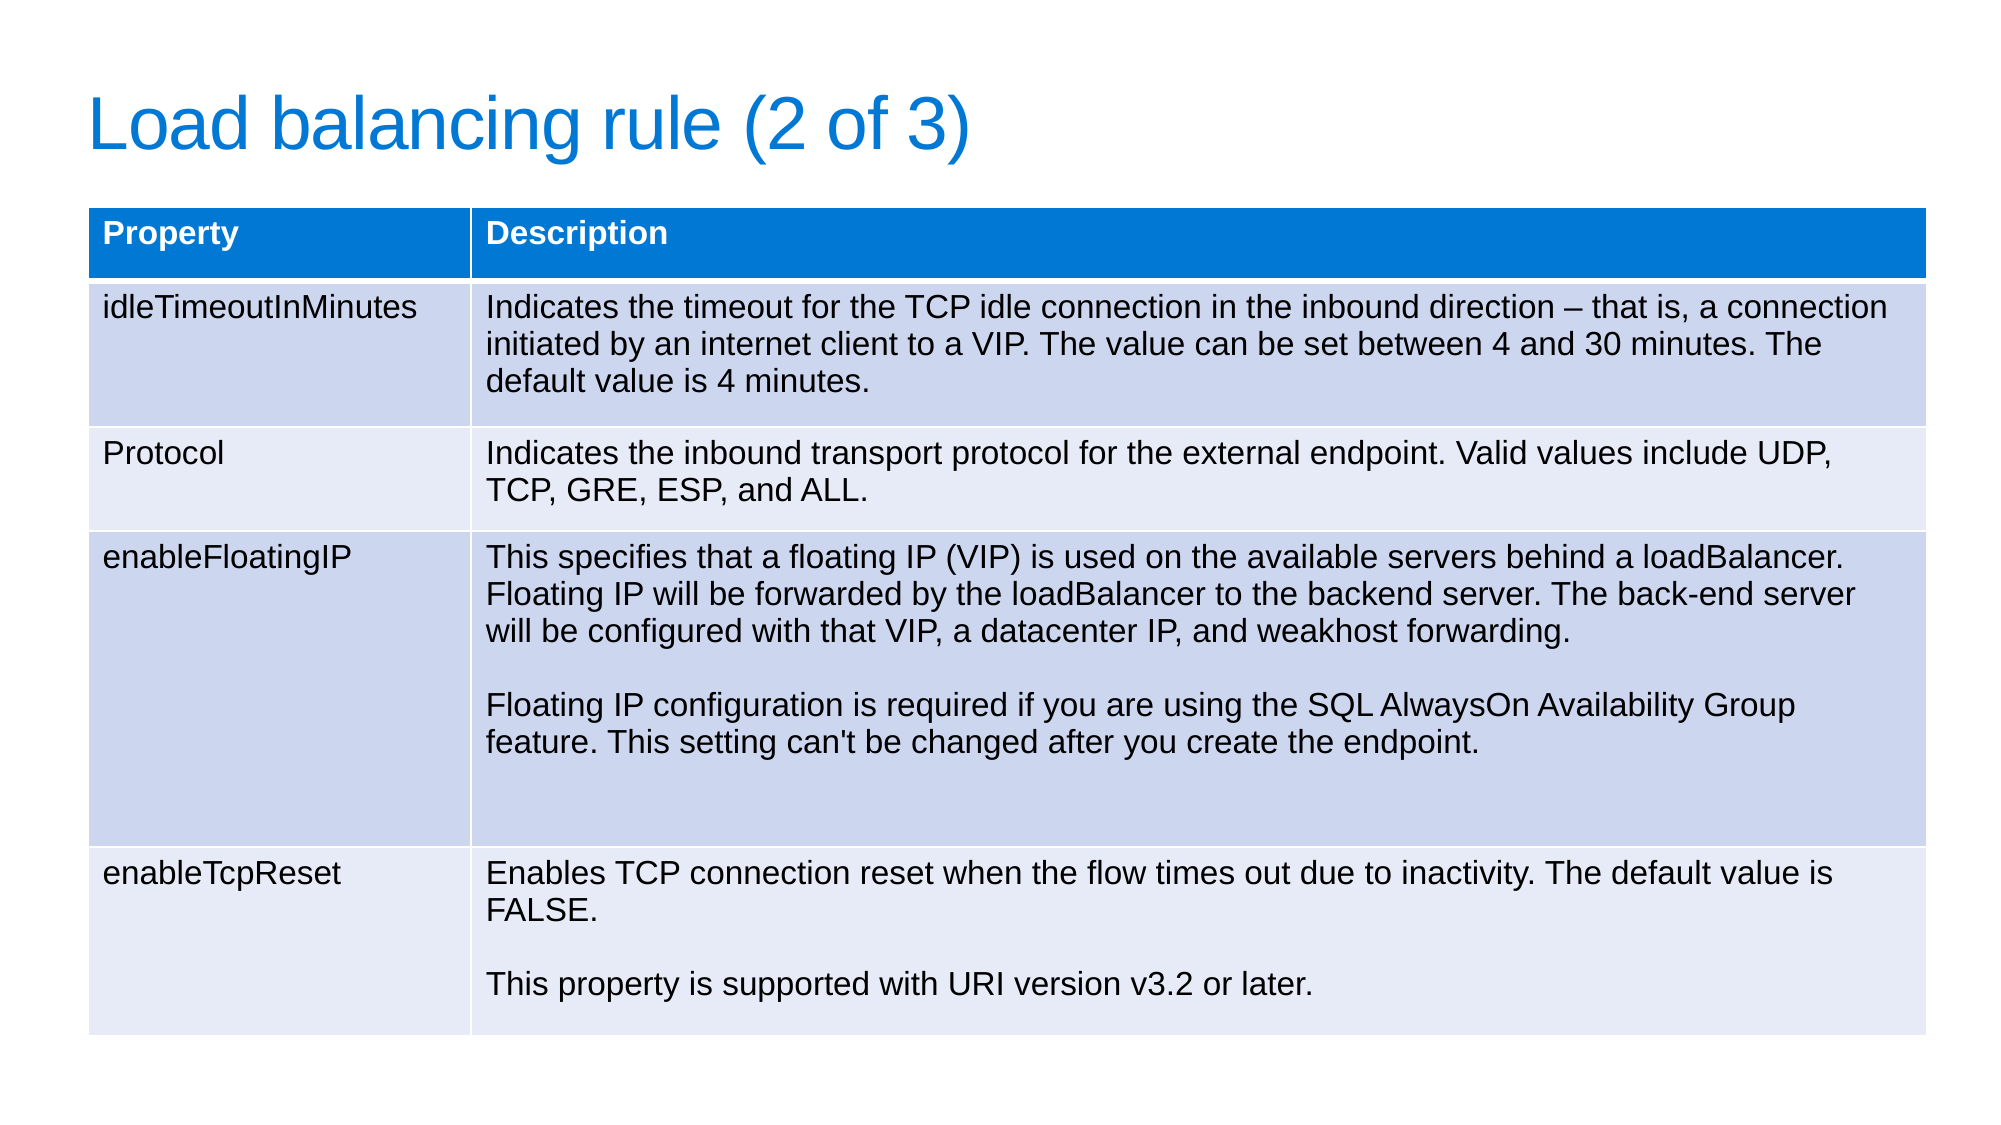

Load balancing rule (2 of 3)
| Property | Description |
| --- | --- |
| idleTimeoutInMinutes | Indicates the timeout for the TCP idle connection in the inbound direction – that is, a connection initiated by an internet client to a VIP. The value can be set between 4 and 30 minutes. The default value is 4 minutes. |
| Protocol | Indicates the inbound transport protocol for the external endpoint. Valid values include UDP, TCP, GRE, ESP, and ALL. |
| enableFloatingIP | This specifies that a floating IP (VIP) is used on the available servers behind a loadBalancer. Floating IP will be forwarded by the loadBalancer to the backend server. The back-end server will be configured with that VIP, a datacenter IP, and weakhost forwarding. Floating IP configuration is required if you are using the SQL AlwaysOn Availability Group feature. This setting can't be changed after you create the endpoint. |
| enableTcpReset | Enables TCP connection reset when the flow times out due to inactivity. The default value is FALSE. This property is supported with URI version v3.2 or later. |